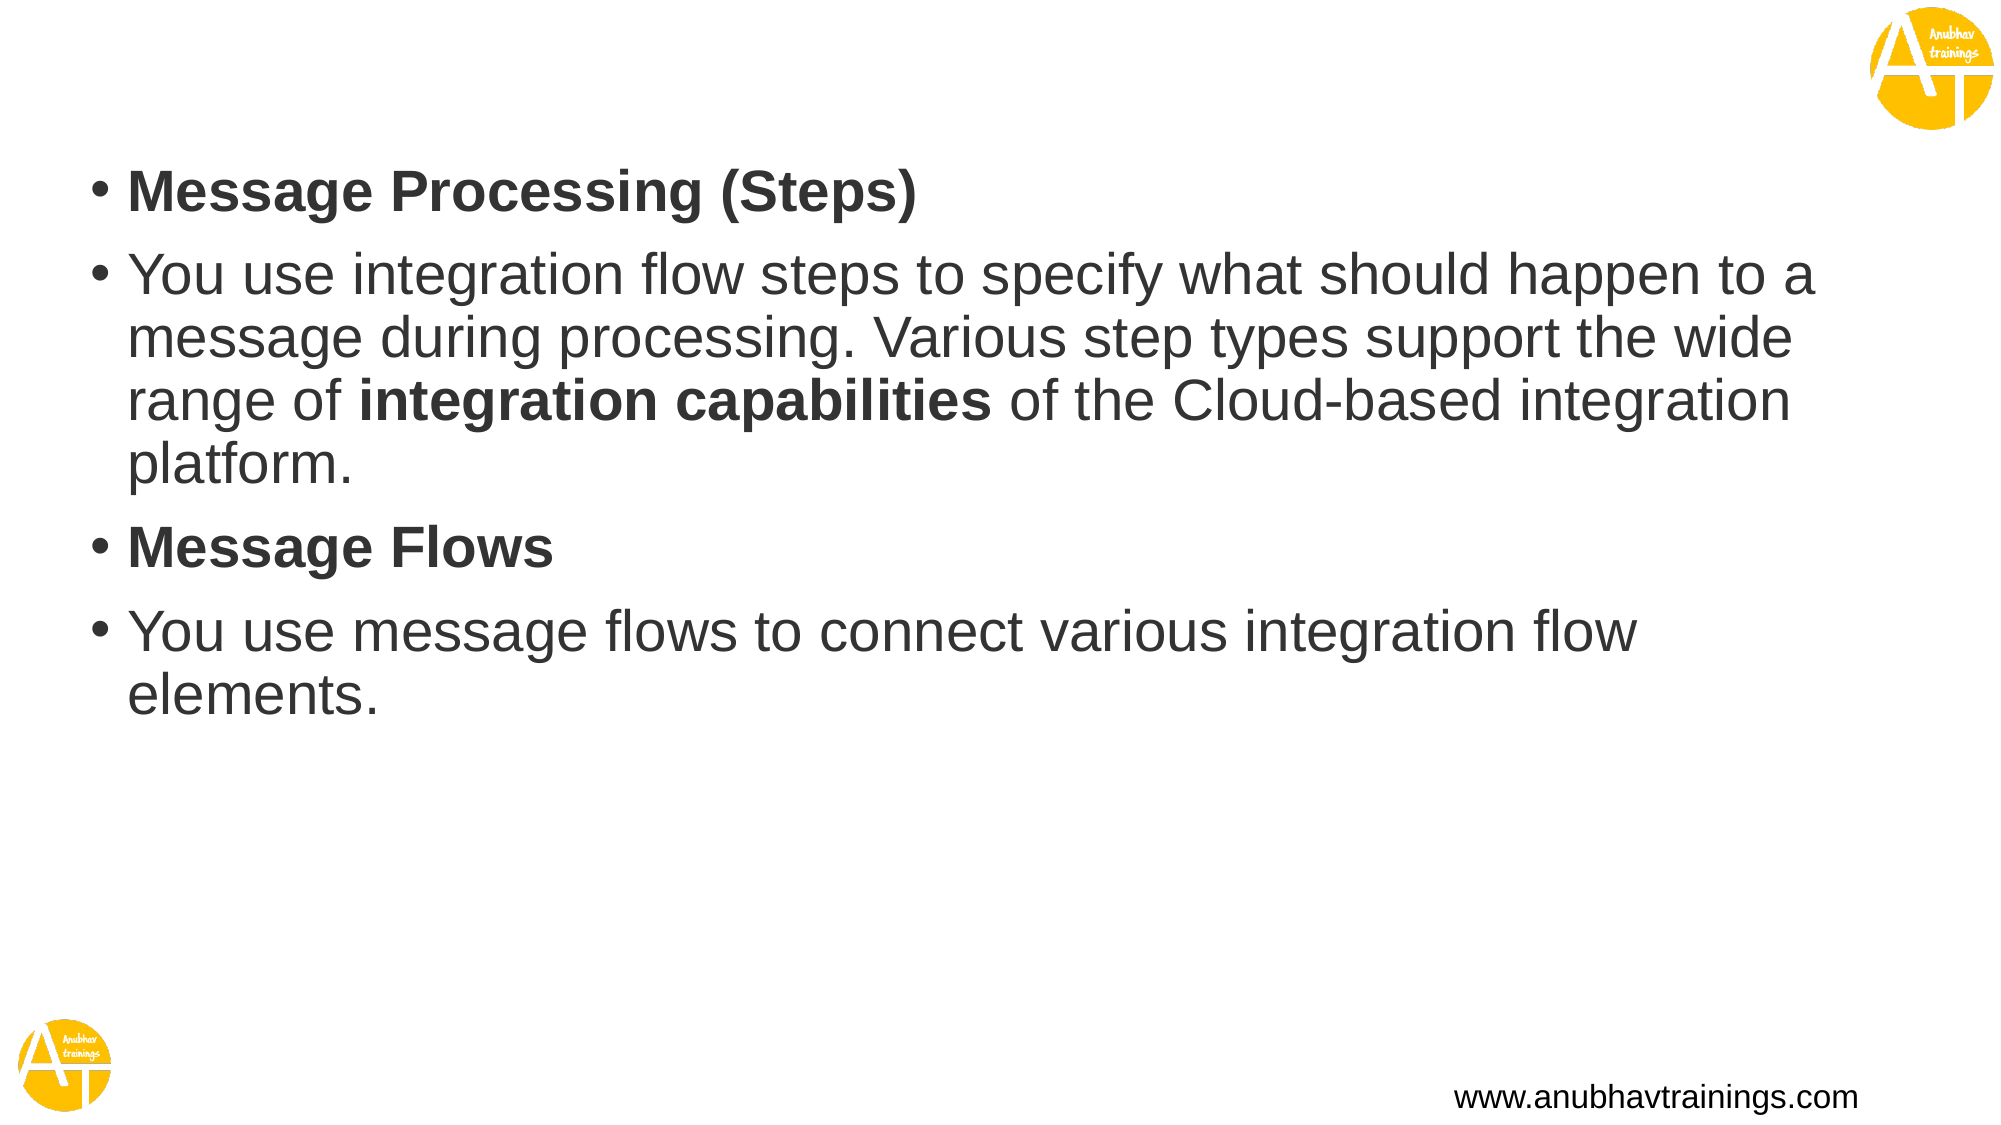

Message Processing (Steps)
You use integration flow steps to specify what should happen to a message during processing. Various step types support the wide range of integration capabilities of the Cloud-based integration platform.
Message Flows
You use message flows to connect various integration flow elements.

www.anubhavtrainings.com